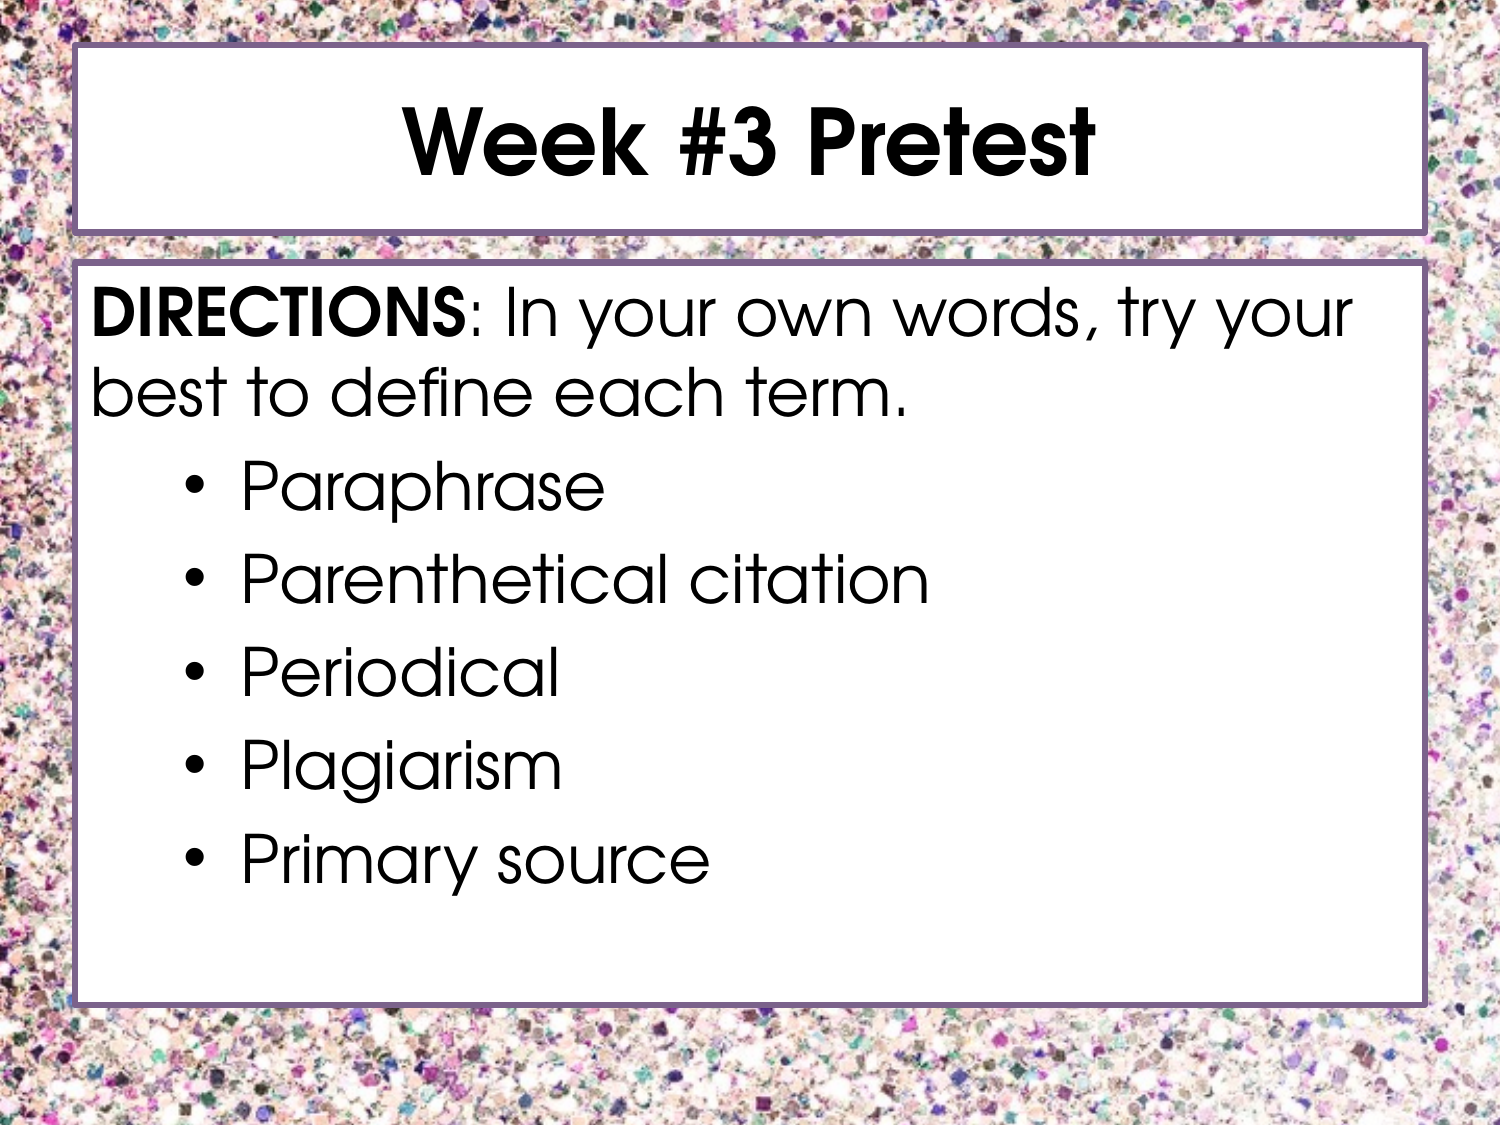

# Week #3 Pretest
DIRECTIONS: In your own words, try your best to define each term.
Paraphrase
Parenthetical citation
Periodical
Plagiarism
Primary source